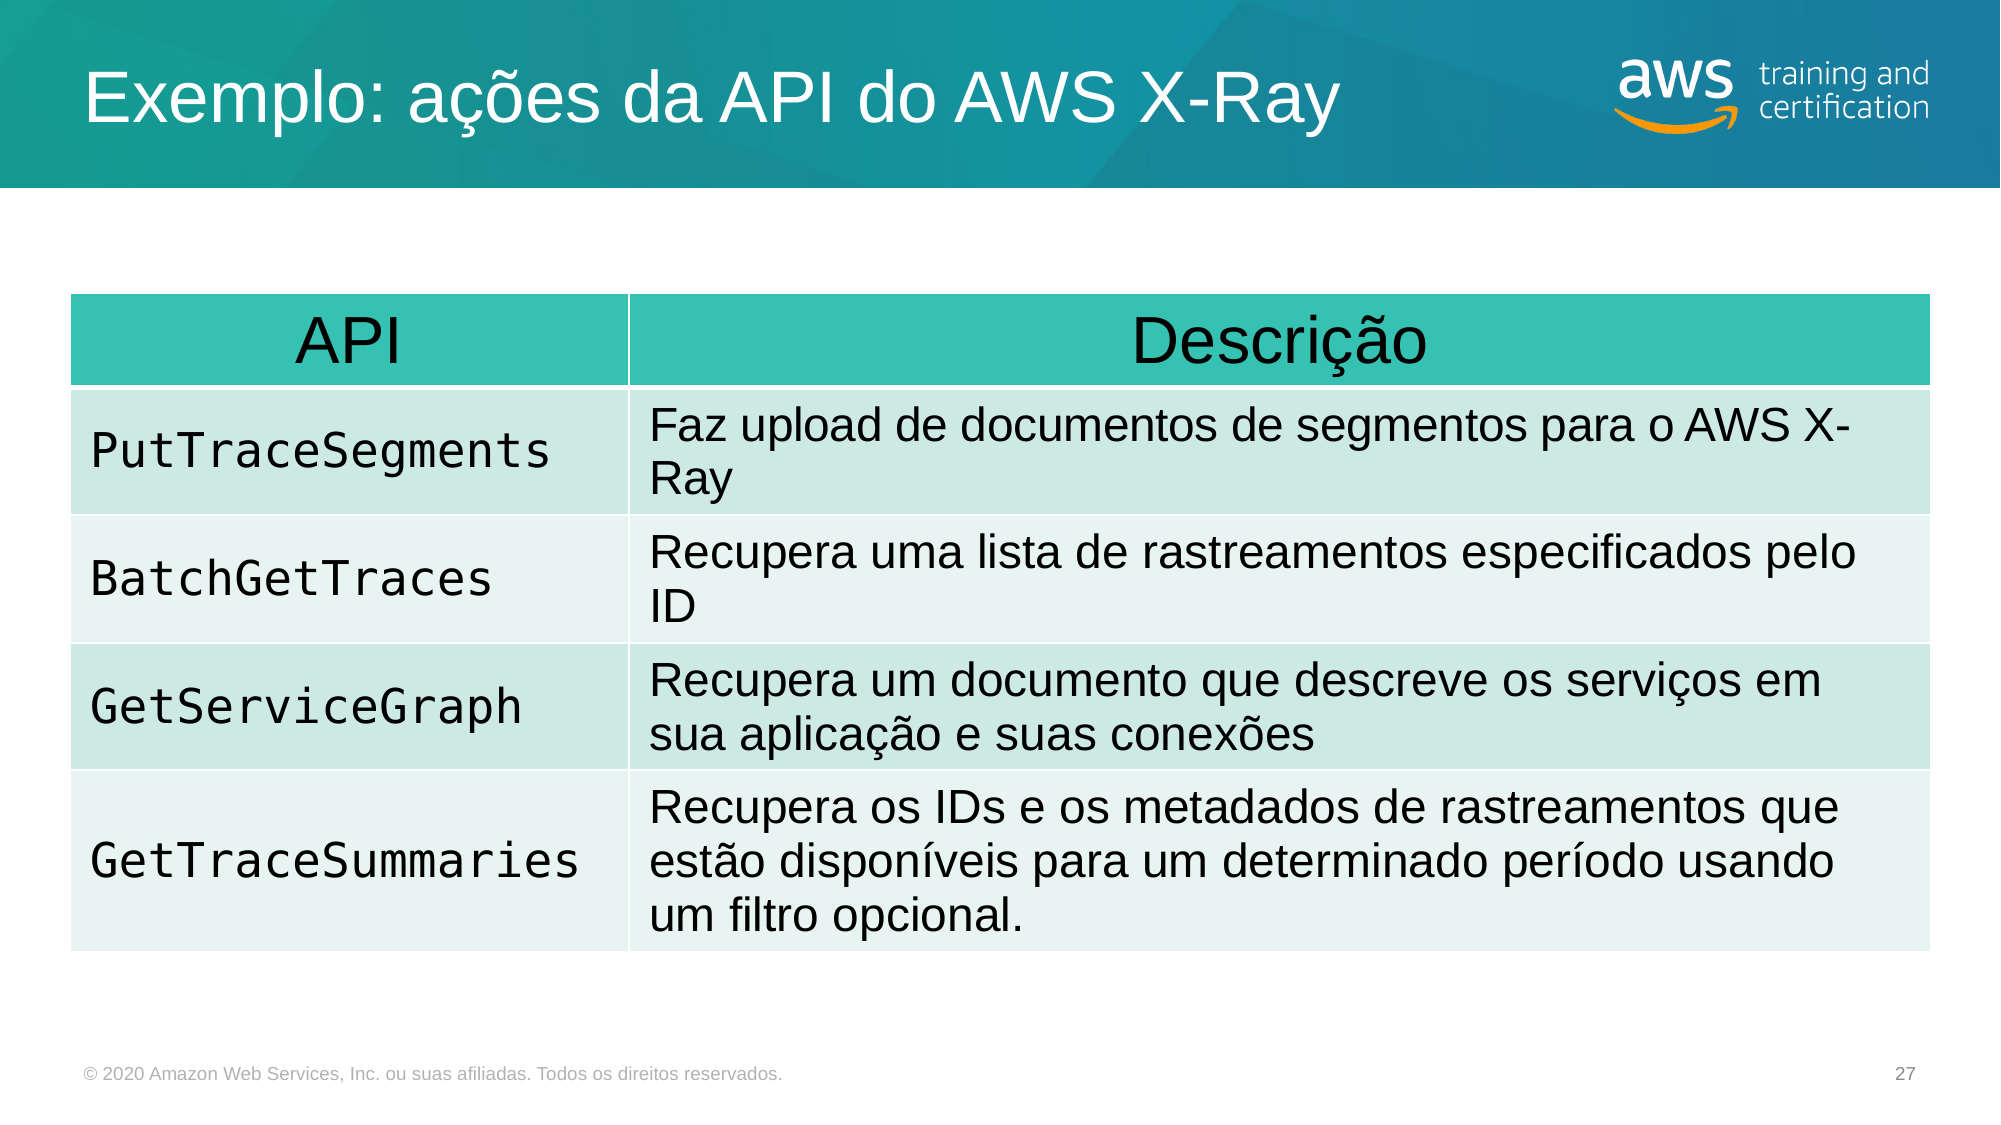

# Exemplo: ações da API do AWS X-Ray
| API | Descrição |
| --- | --- |
| PutTraceSegments | Faz upload de documentos de segmentos para o AWS X-Ray |
| BatchGetTraces | Recupera uma lista de rastreamentos especificados pelo ID |
| GetServiceGraph | Recupera um documento que descreve os serviços em sua aplicação e suas conexões |
| GetTraceSummaries | Recupera os IDs e os metadados de rastreamentos que estão disponíveis para um determinado período usando um filtro opcional. |
© 2020 Amazon Web Services, Inc. ou suas afiliadas. Todos os direitos reservados.
27